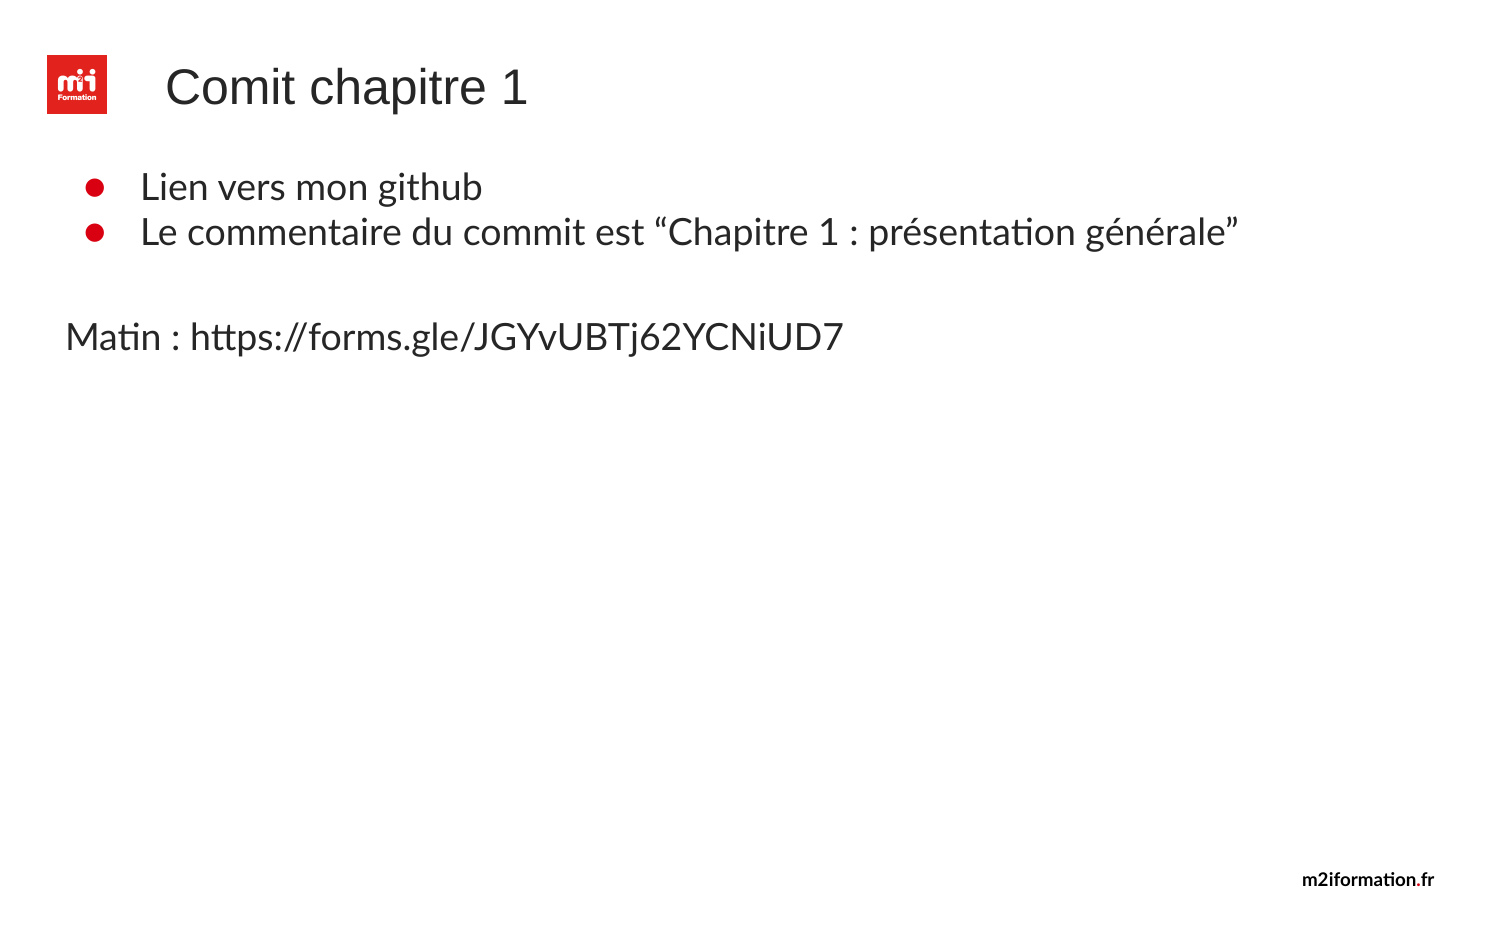

# Comit chapitre 1
Lien vers mon github
Le commentaire du commit est “Chapitre 1 : présentation générale”

Matin : https://forms.gle/JGYvUBTj62YCNiUD7